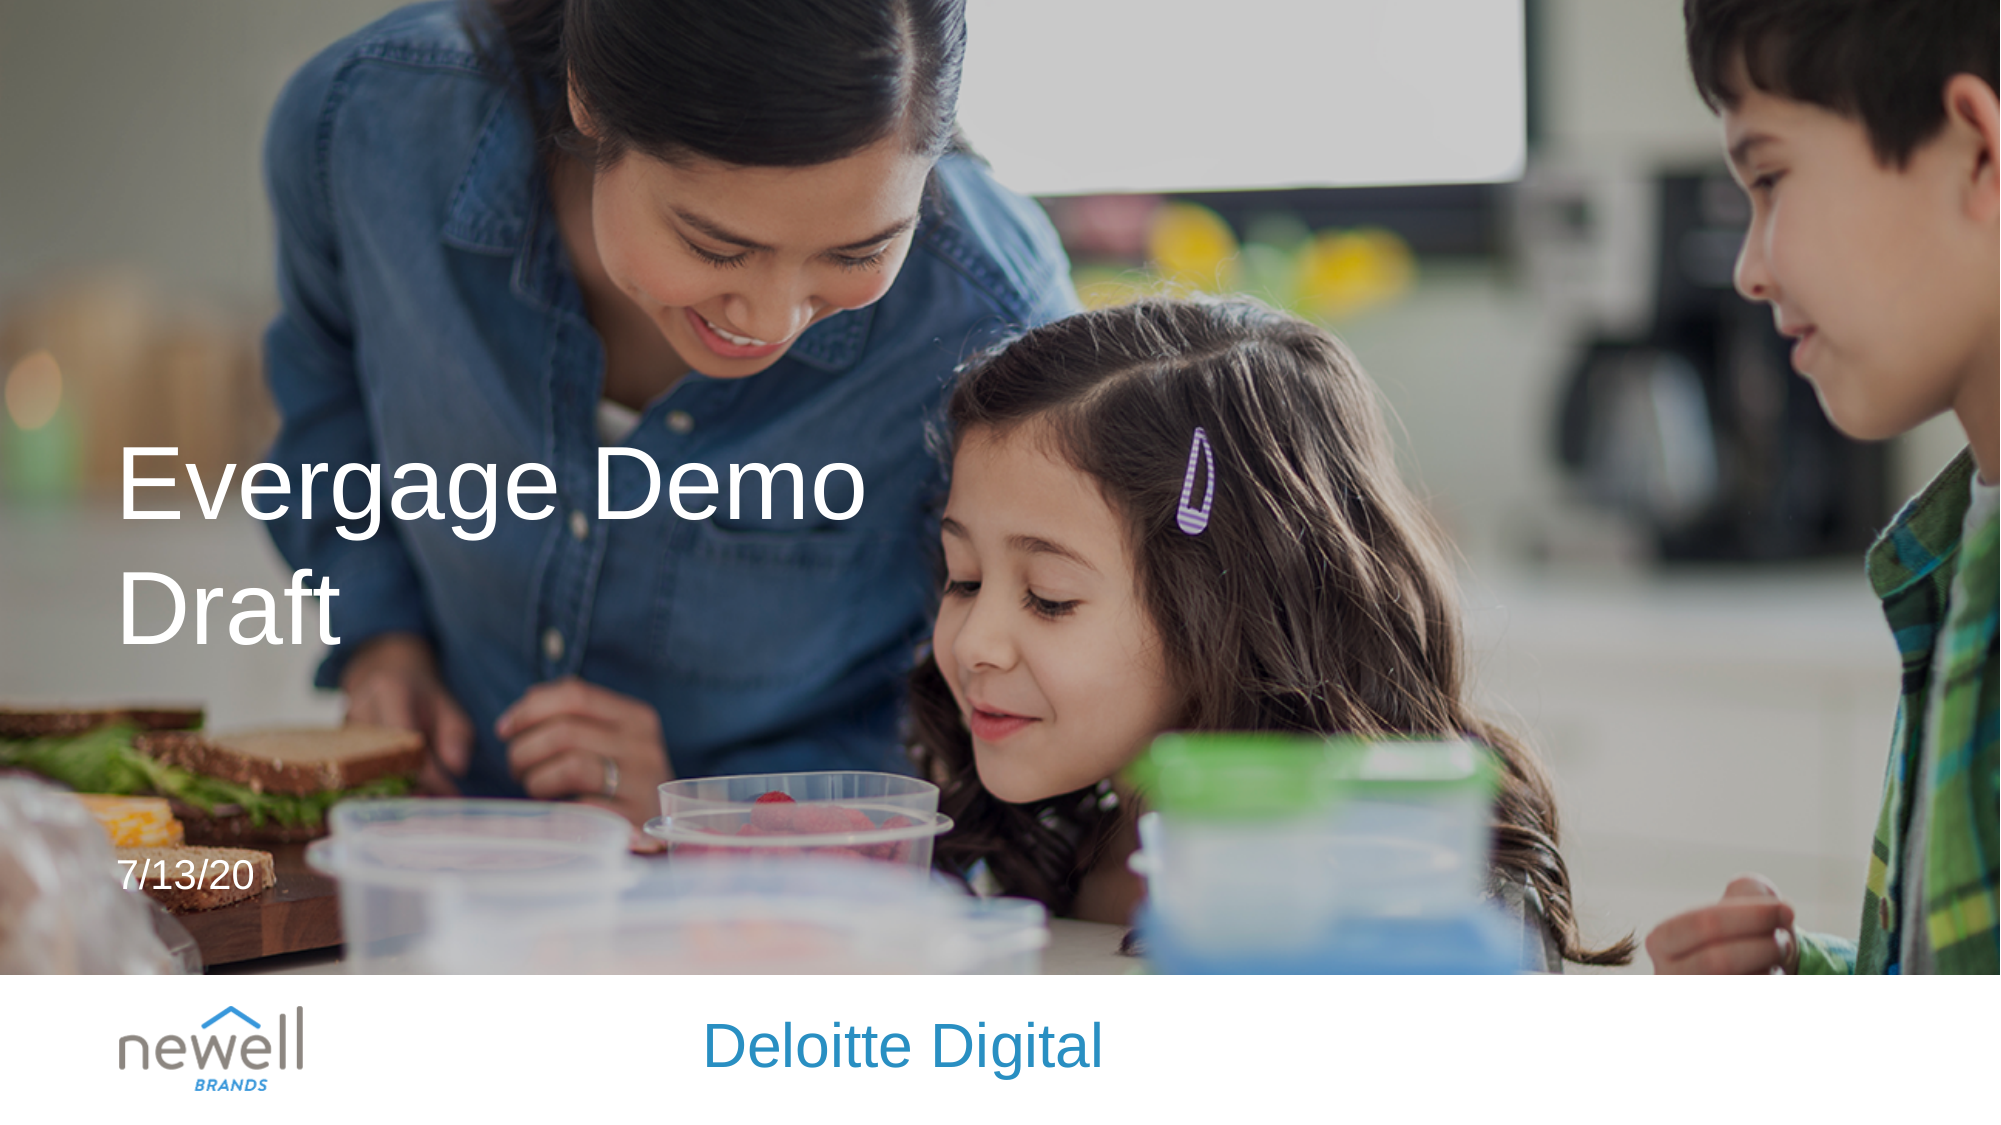

# Evergage Demo Draft
7/13/20
Deloitte Digital